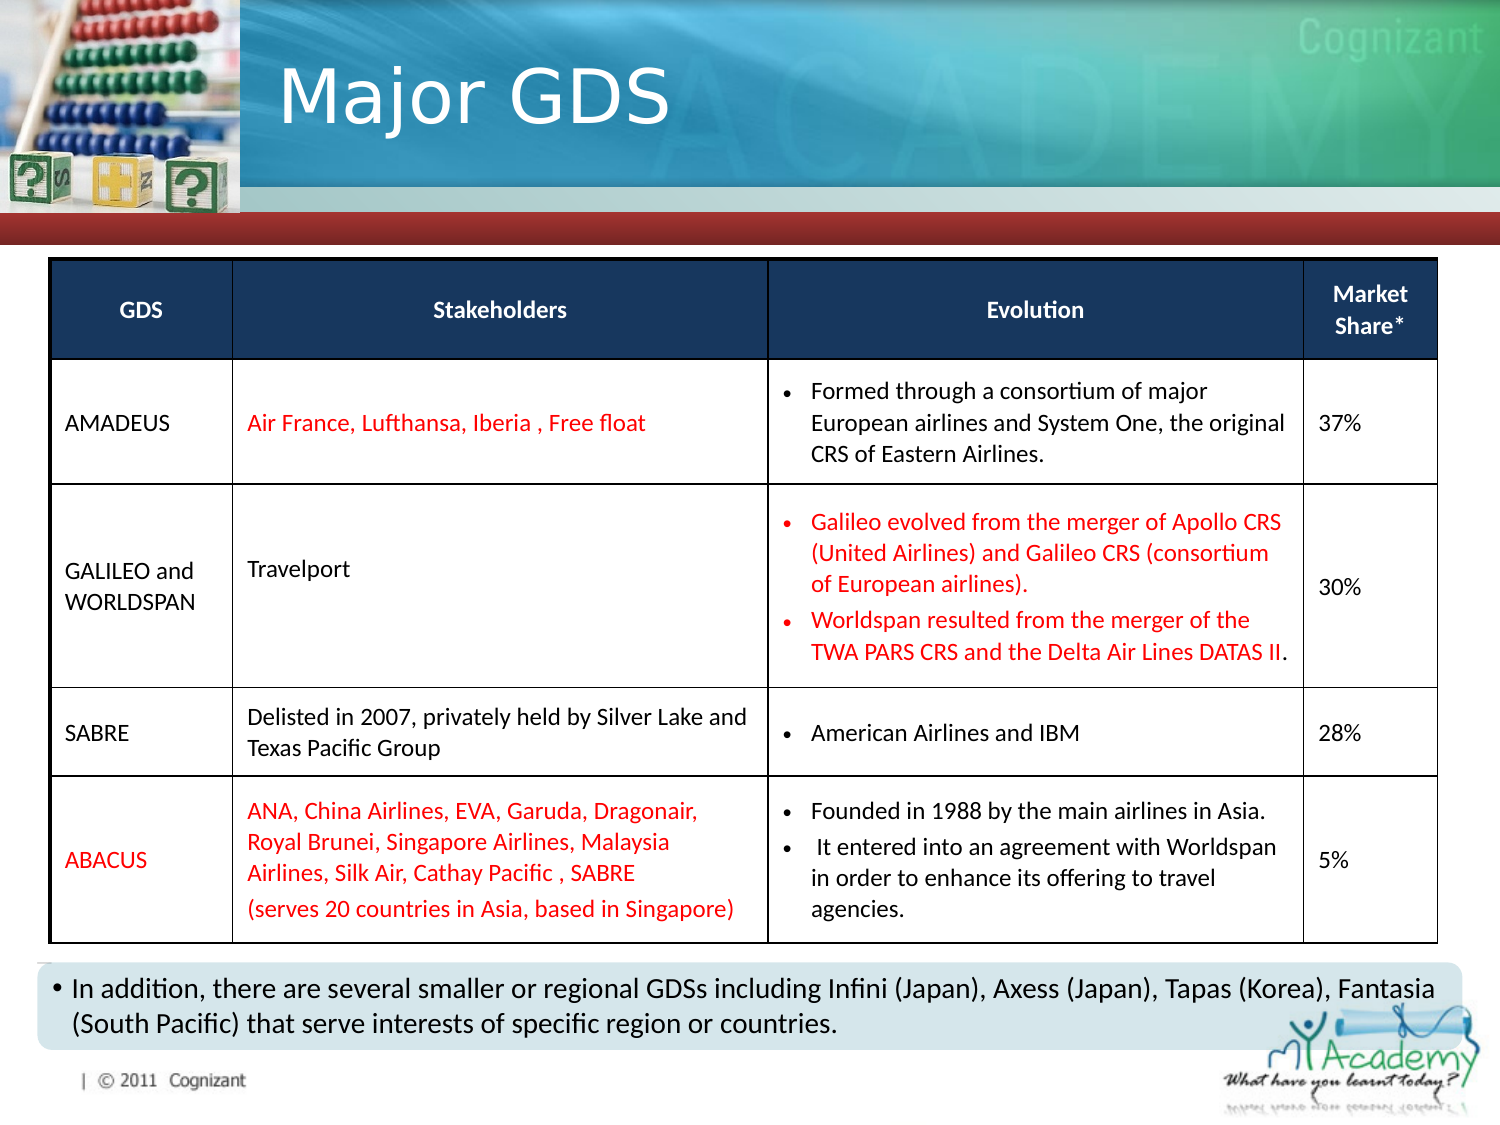

# Major GDS
| GDS | Stakeholders | Evolution | Market Share\* |
| --- | --- | --- | --- |
| AMADEUS | Air France, Lufthansa, Iberia , Free float | Formed through a consortium of major European airlines and System One, the original CRS of Eastern Airlines. | 37% |
| GALILEO and WORLDSPAN | Travelport | Galileo evolved from the merger of Apollo CRS (United Airlines) and Galileo CRS (consortium of European airlines). Worldspan resulted from the merger of the TWA PARS CRS and the Delta Air Lines DATAS II. | 30% |
| SABRE | Delisted in 2007, privately held by Silver Lake and Texas Pacific Group | American Airlines and IBM | 28% |
| ABACUS | ANA, China Airlines, EVA, Garuda, Dragonair, Royal Brunei, Singapore Airlines, Malaysia Airlines, Silk Air, Cathay Pacific , SABRE (serves 20 countries in Asia, based in Singapore) | Founded in 1988 by the main airlines in Asia. It entered into an agreement with Worldspan in order to enhance its offering to travel agencies. | 5% |

In addition, there are several smaller or regional GDSs including Infini (Japan), Axess (Japan), Tapas (Korea), Fantasia (South Pacific) that serve interests of specific region or countries.